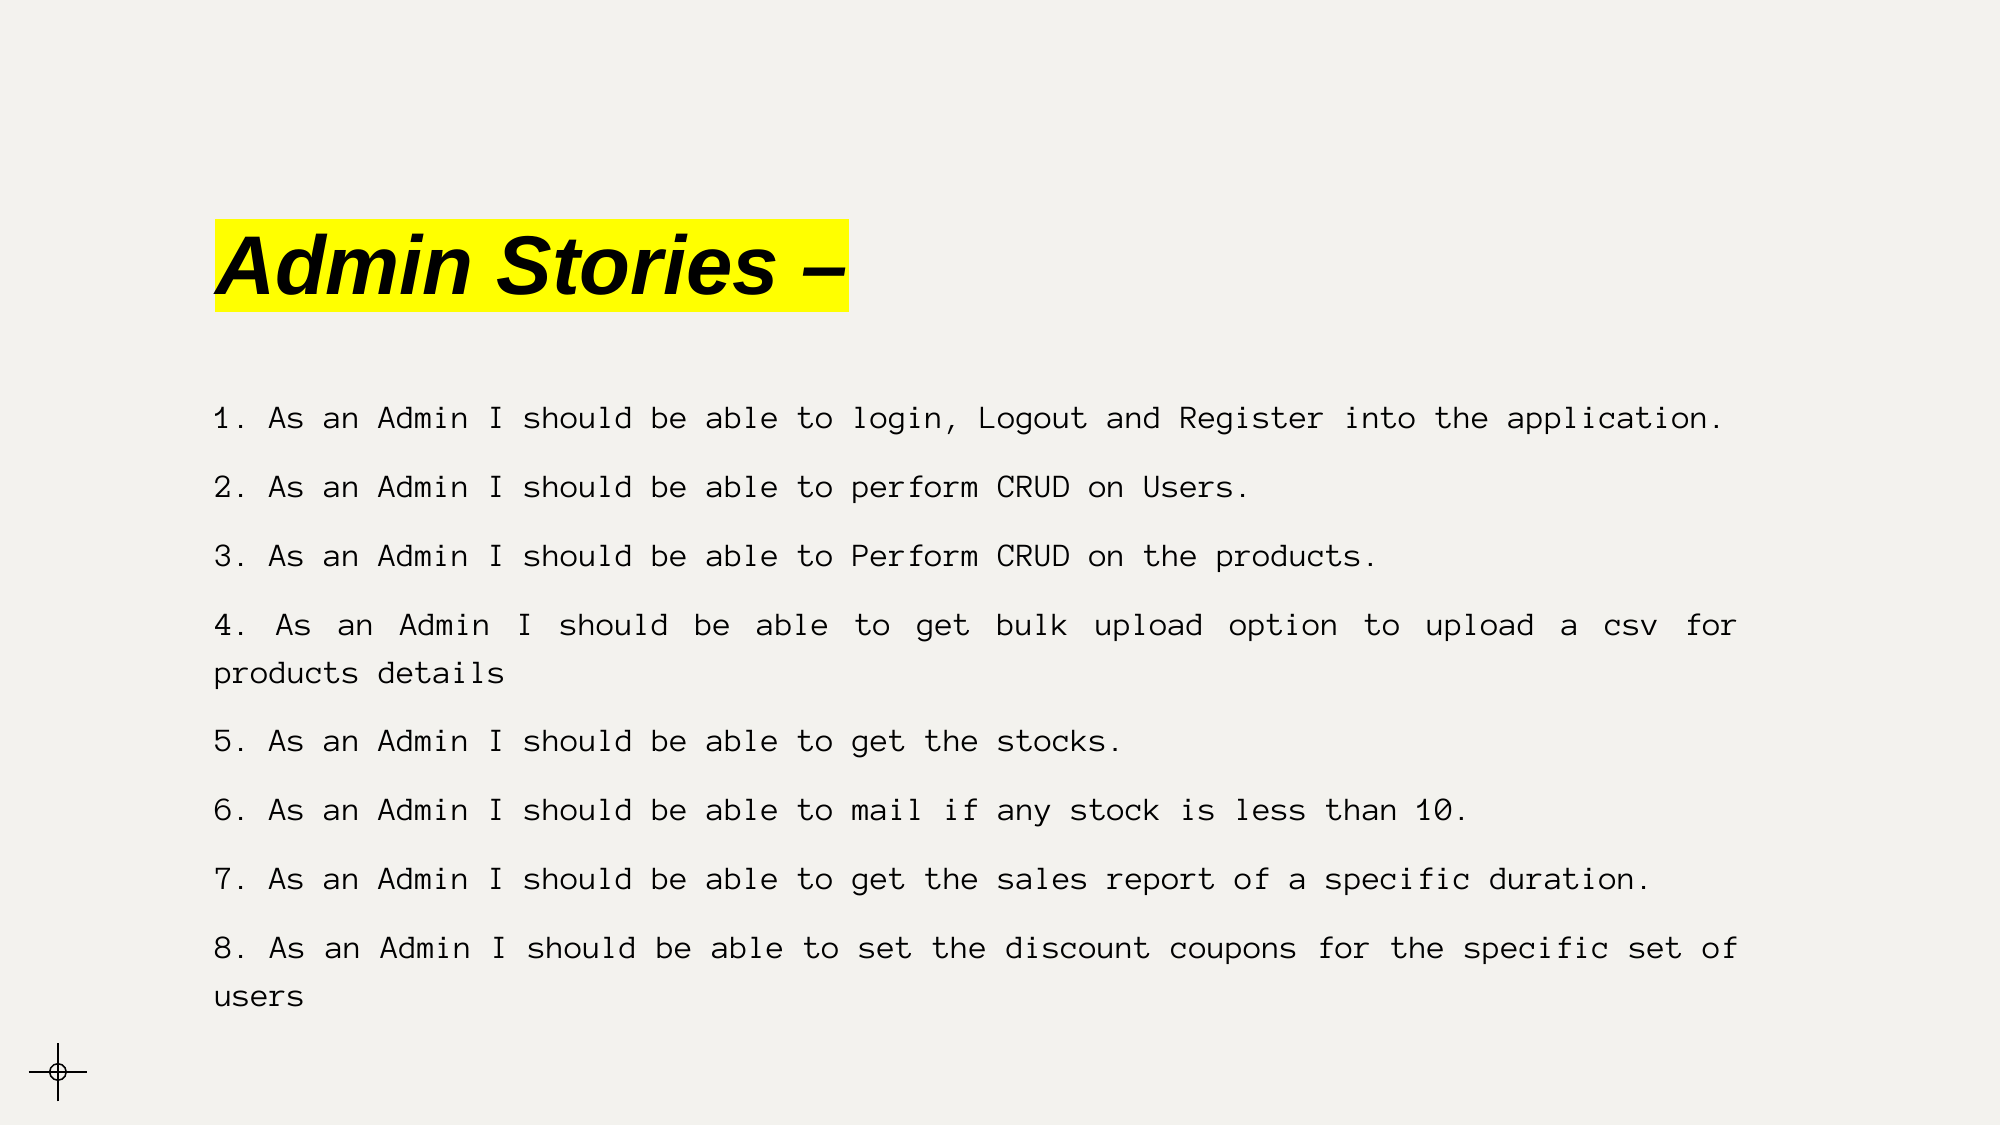

# Admin Stories –
1. As an Admin I should be able to login, Logout and Register into the application.
2. As an Admin I should be able to perform CRUD on Users.
3. As an Admin I should be able to Perform CRUD on the products.
4. As an Admin I should be able to get bulk upload option to upload a csv for products details
5. As an Admin I should be able to get the stocks.
6. As an Admin I should be able to mail if any stock is less than 10.
7. As an Admin I should be able to get the sales report of a specific duration.
8. As an Admin I should be able to set the discount coupons for the specific set of users